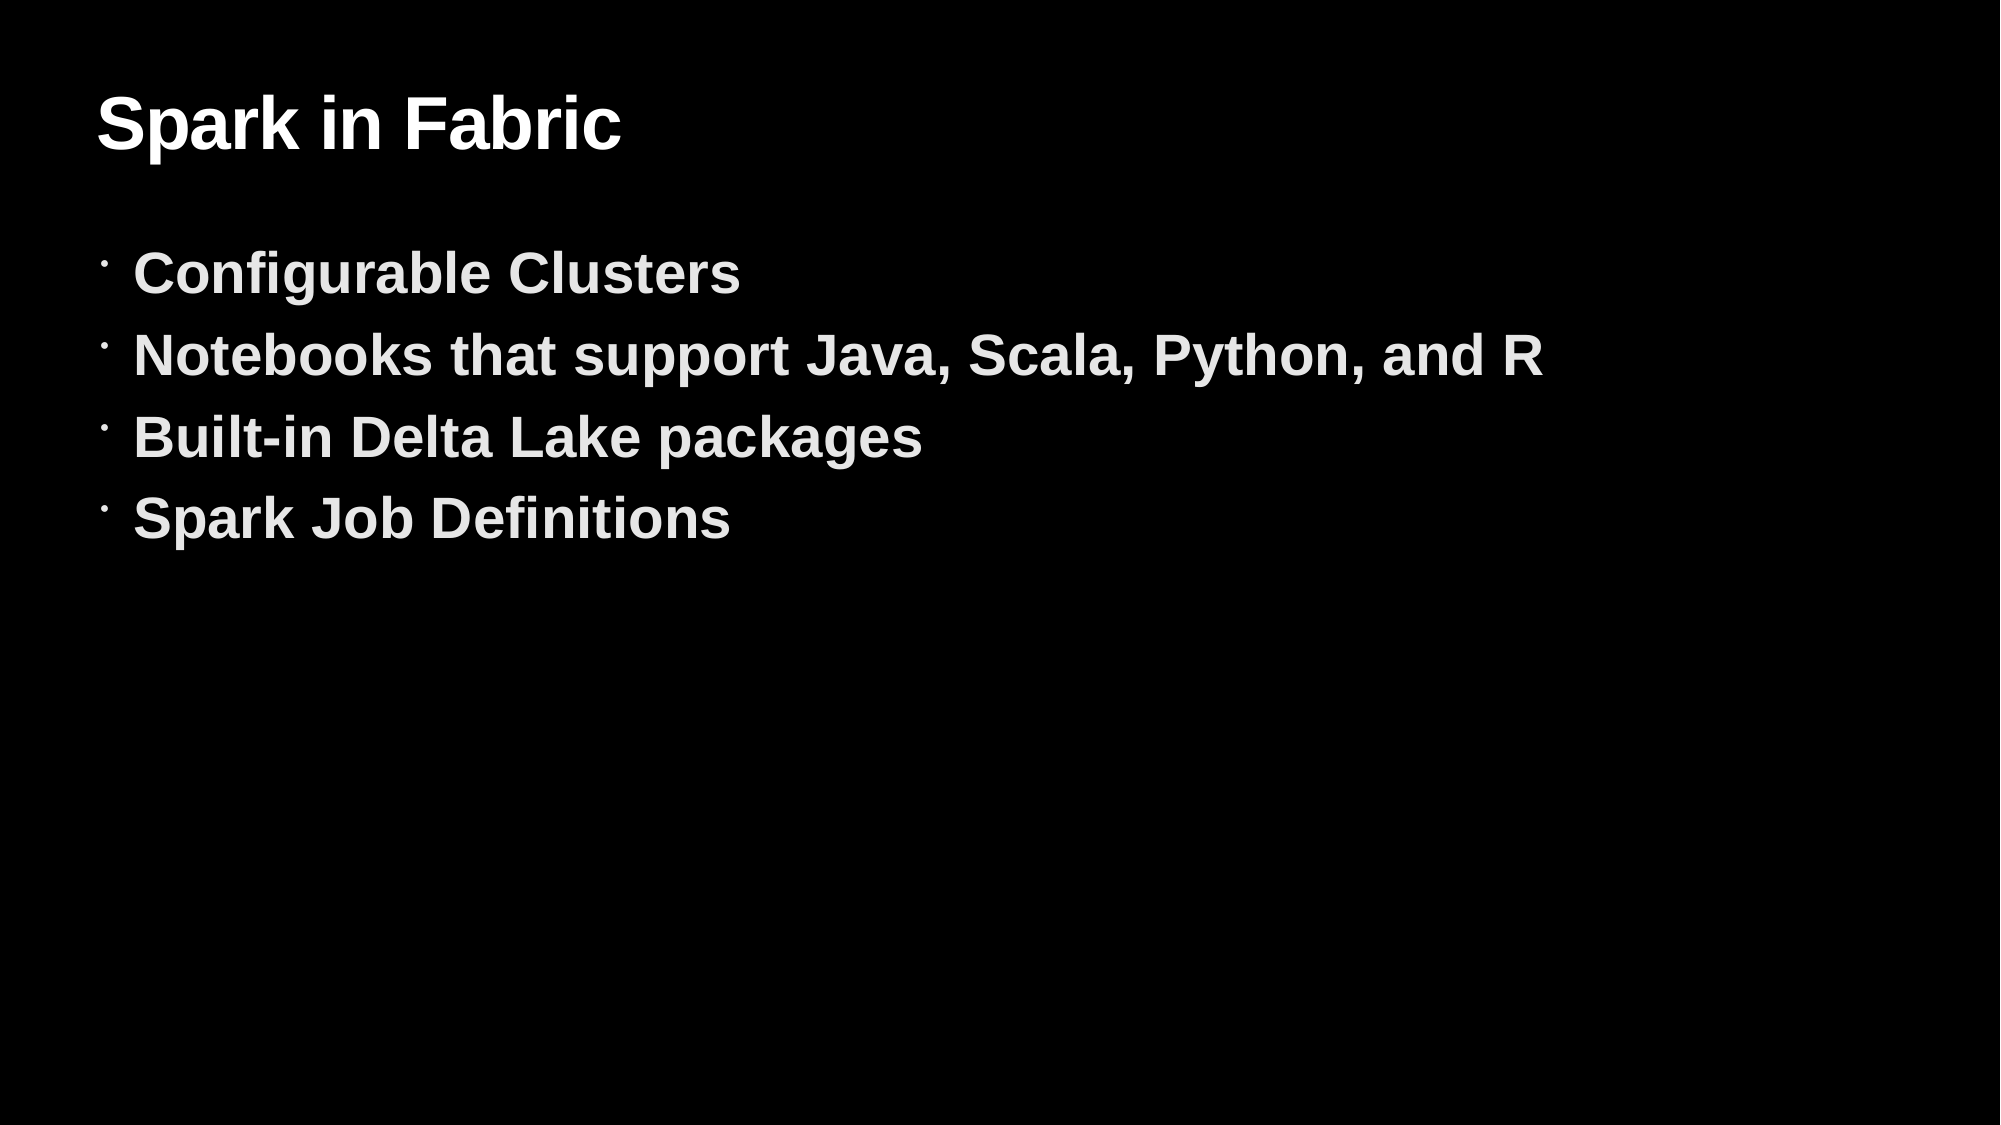

# Spark in Fabric
Configurable Clusters
Notebooks that support Java, Scala, Python, and R
Built-in Delta Lake packages
Spark Job Definitions